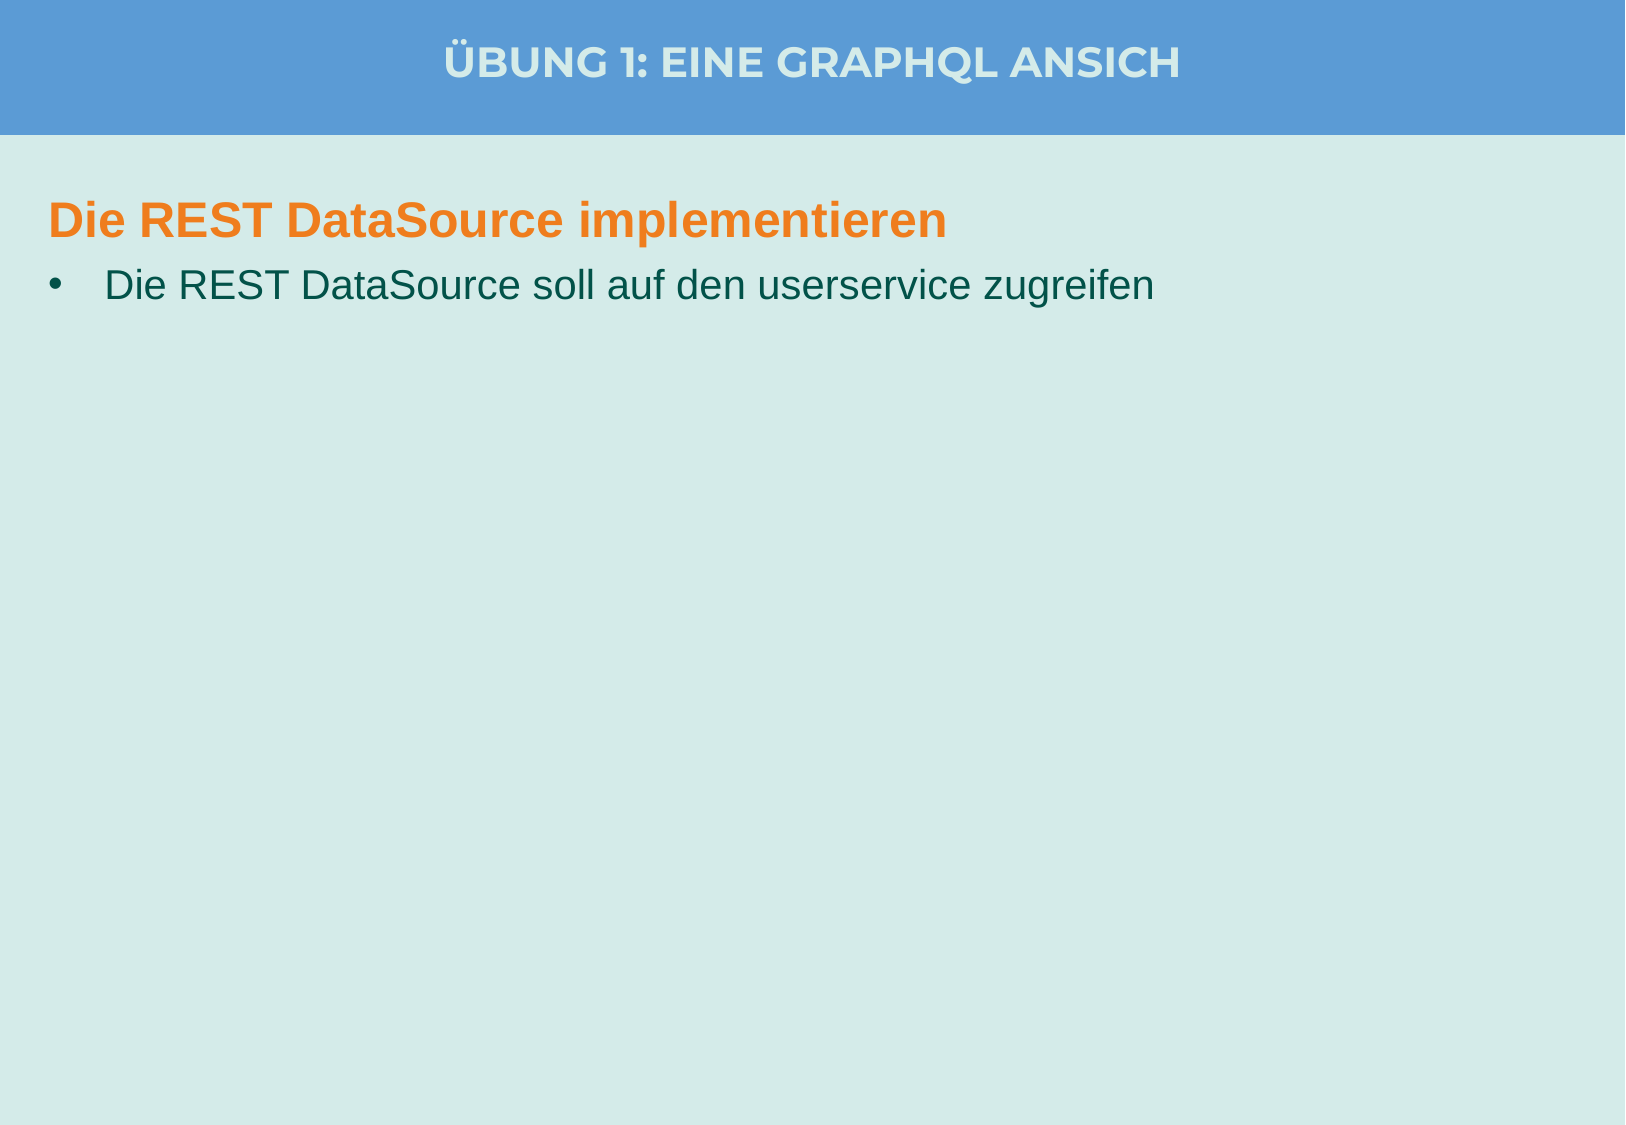

# Übung 1: Eine GraphQL Ansich
Die REST DataSource implementieren
Die REST DataSource soll auf den userservice zugreifen